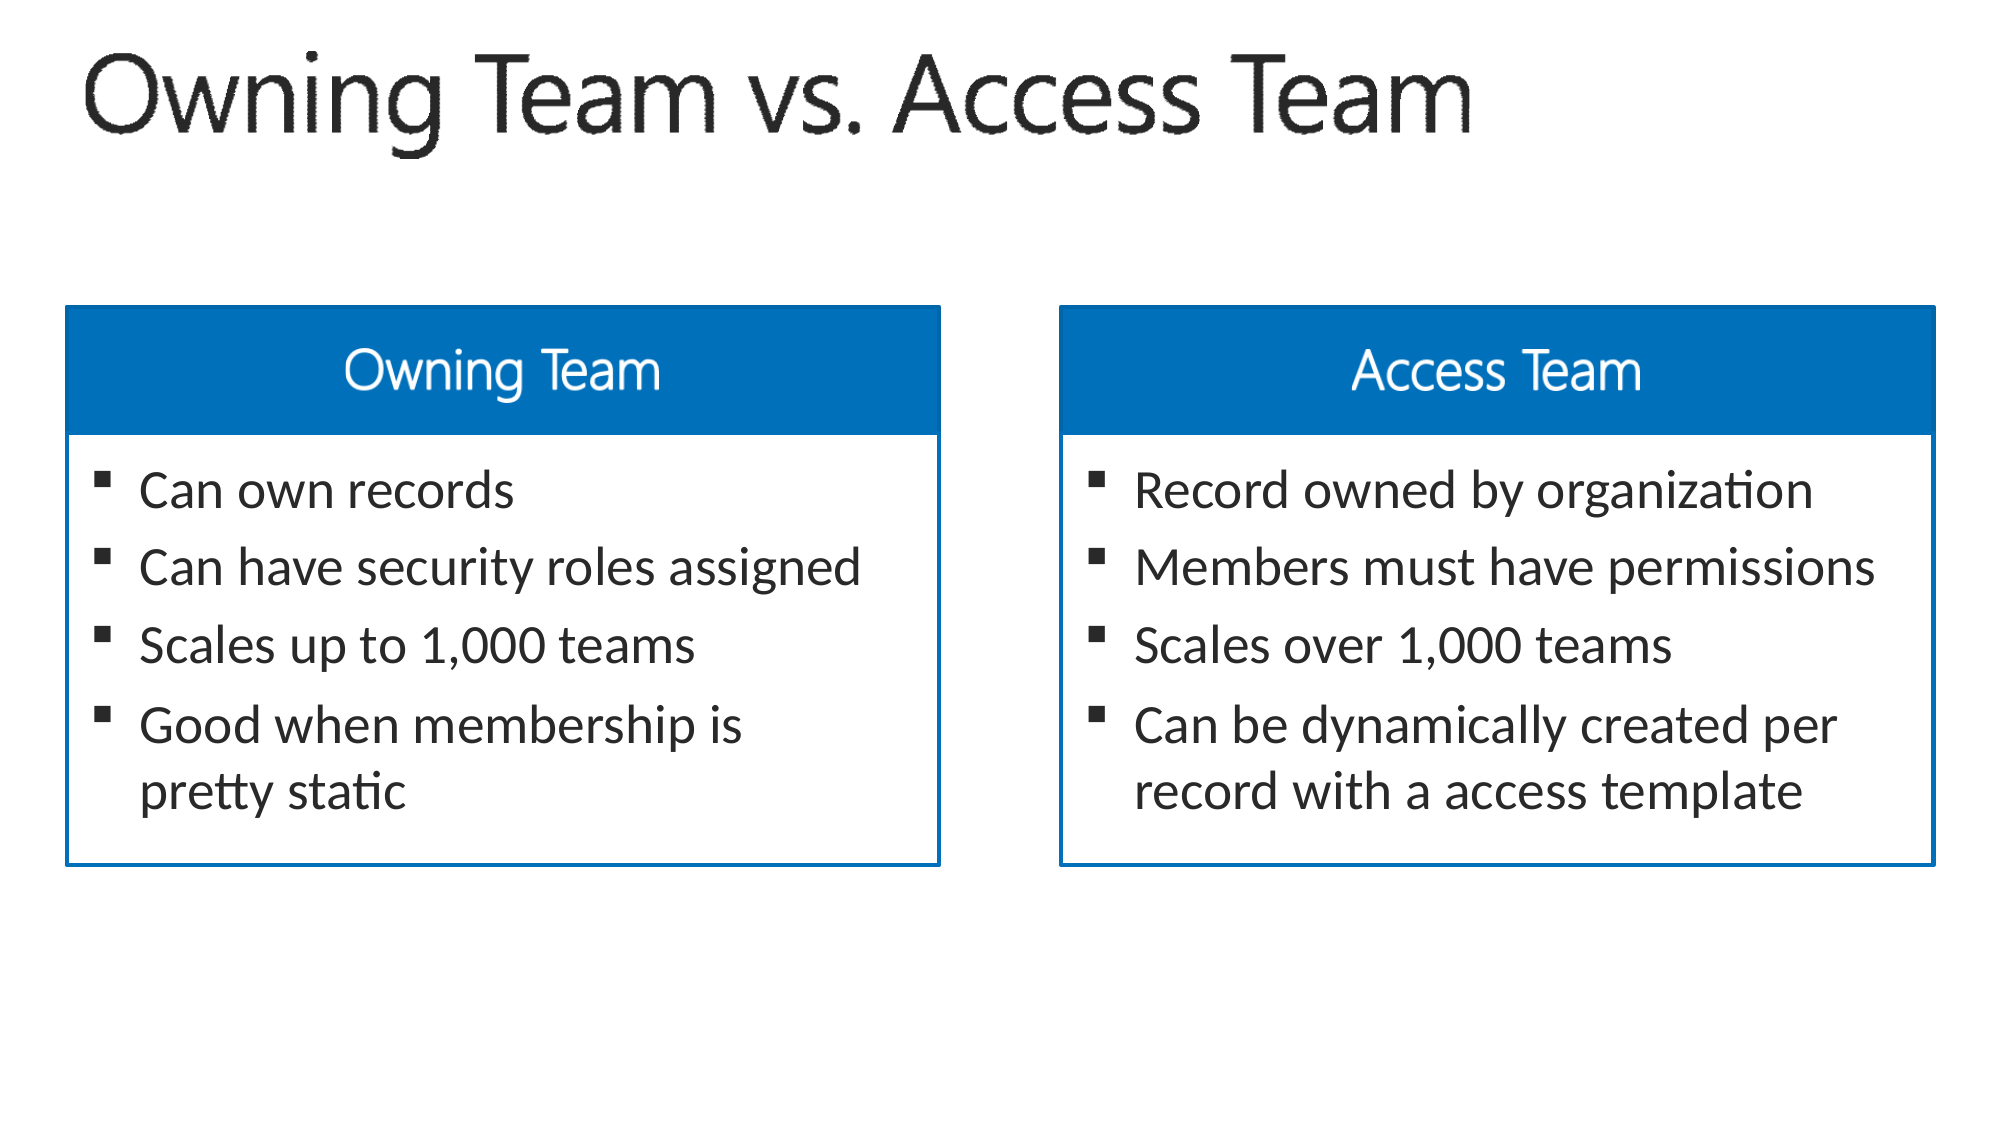

Can own records
Can have security roles assigned
Scales up to 1,000 teams
Good when membership is  pretty static
Record owned by organization
Members must have permissions
Scales over 1,000 teams
Can be dynamically created per  record with a access template